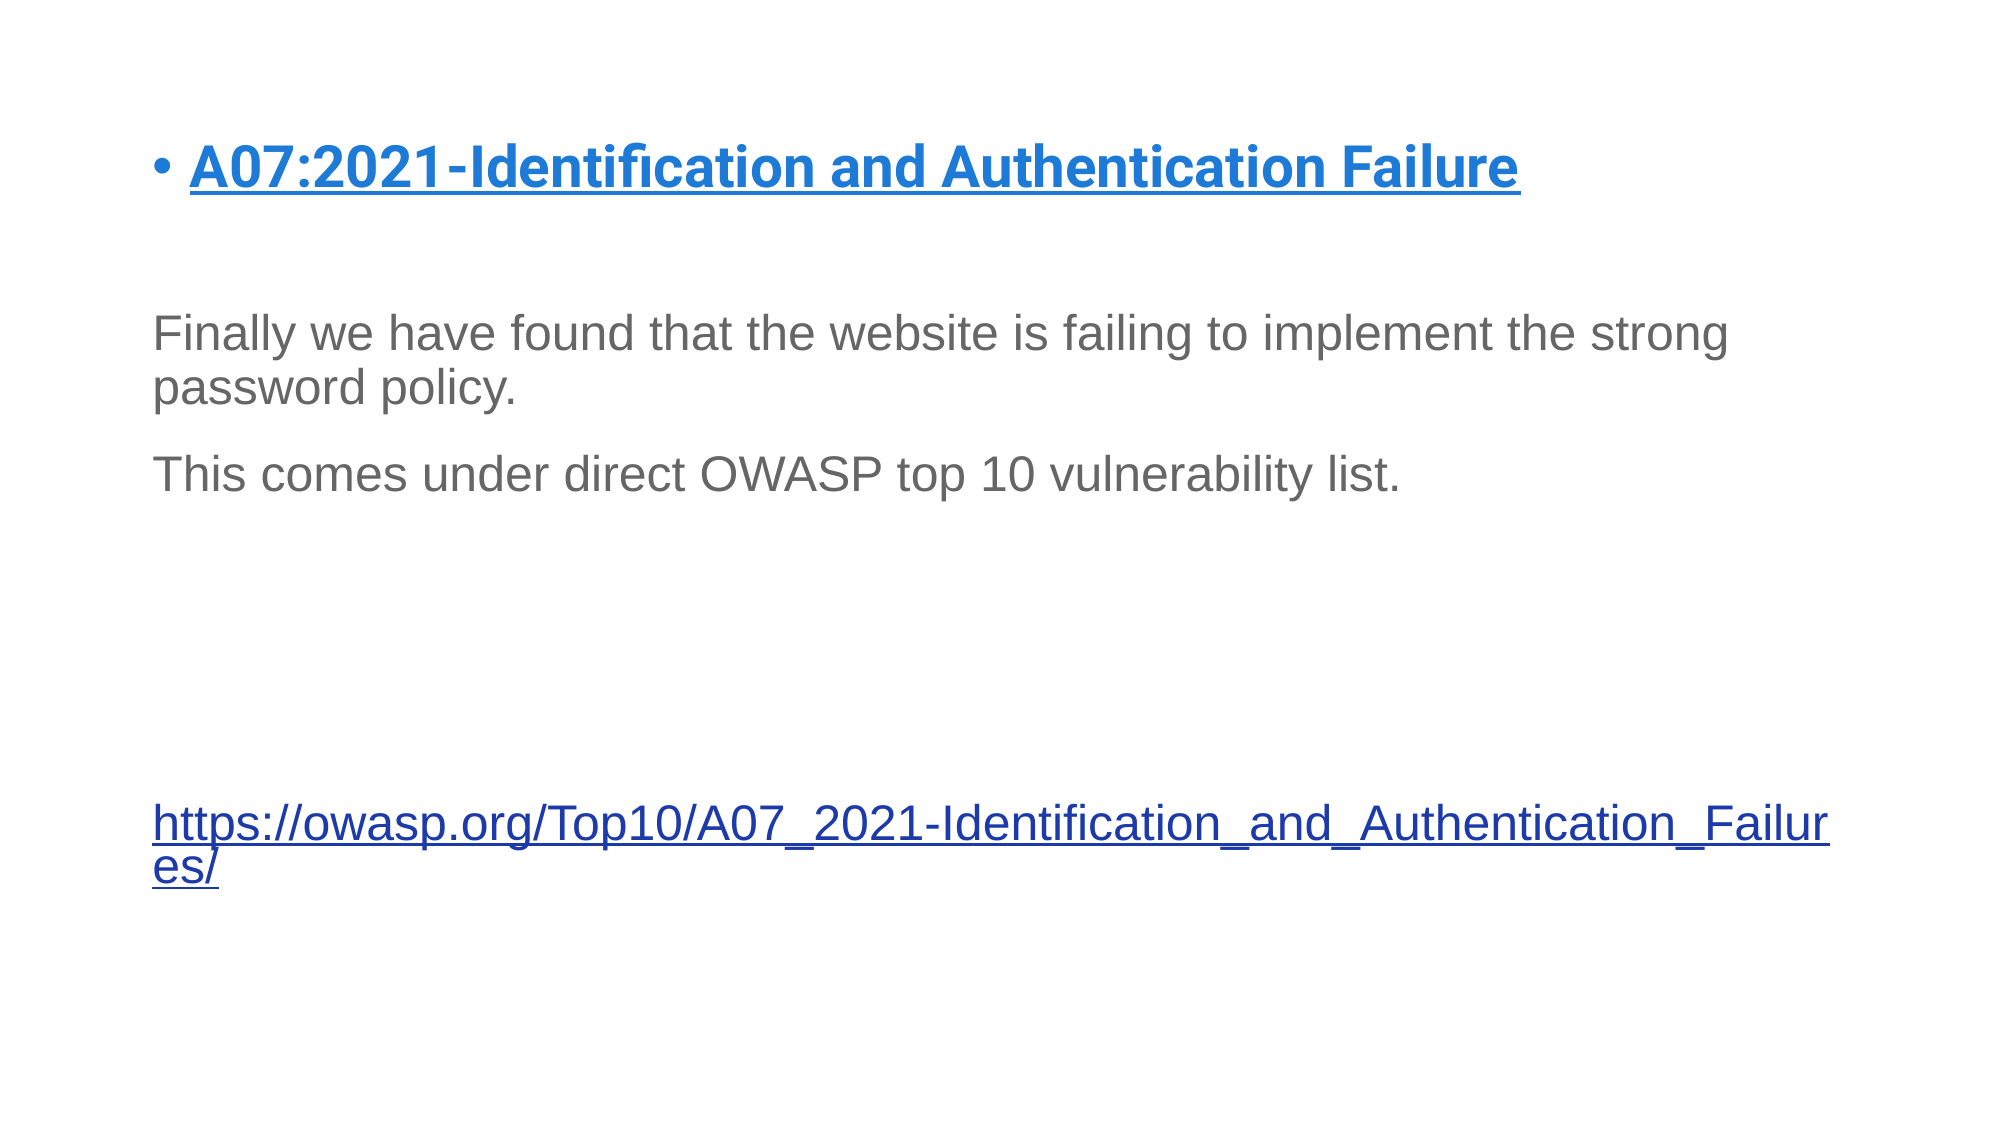

# A07:2021-Identification and Authentication Failure
Finally we have found that the website is failing to implement the strong password policy.
This comes under direct OWASP top 10 vulnerability list.

https://owasp.org/Top10/A07_2021-Identification_and_Authentication_Failures/